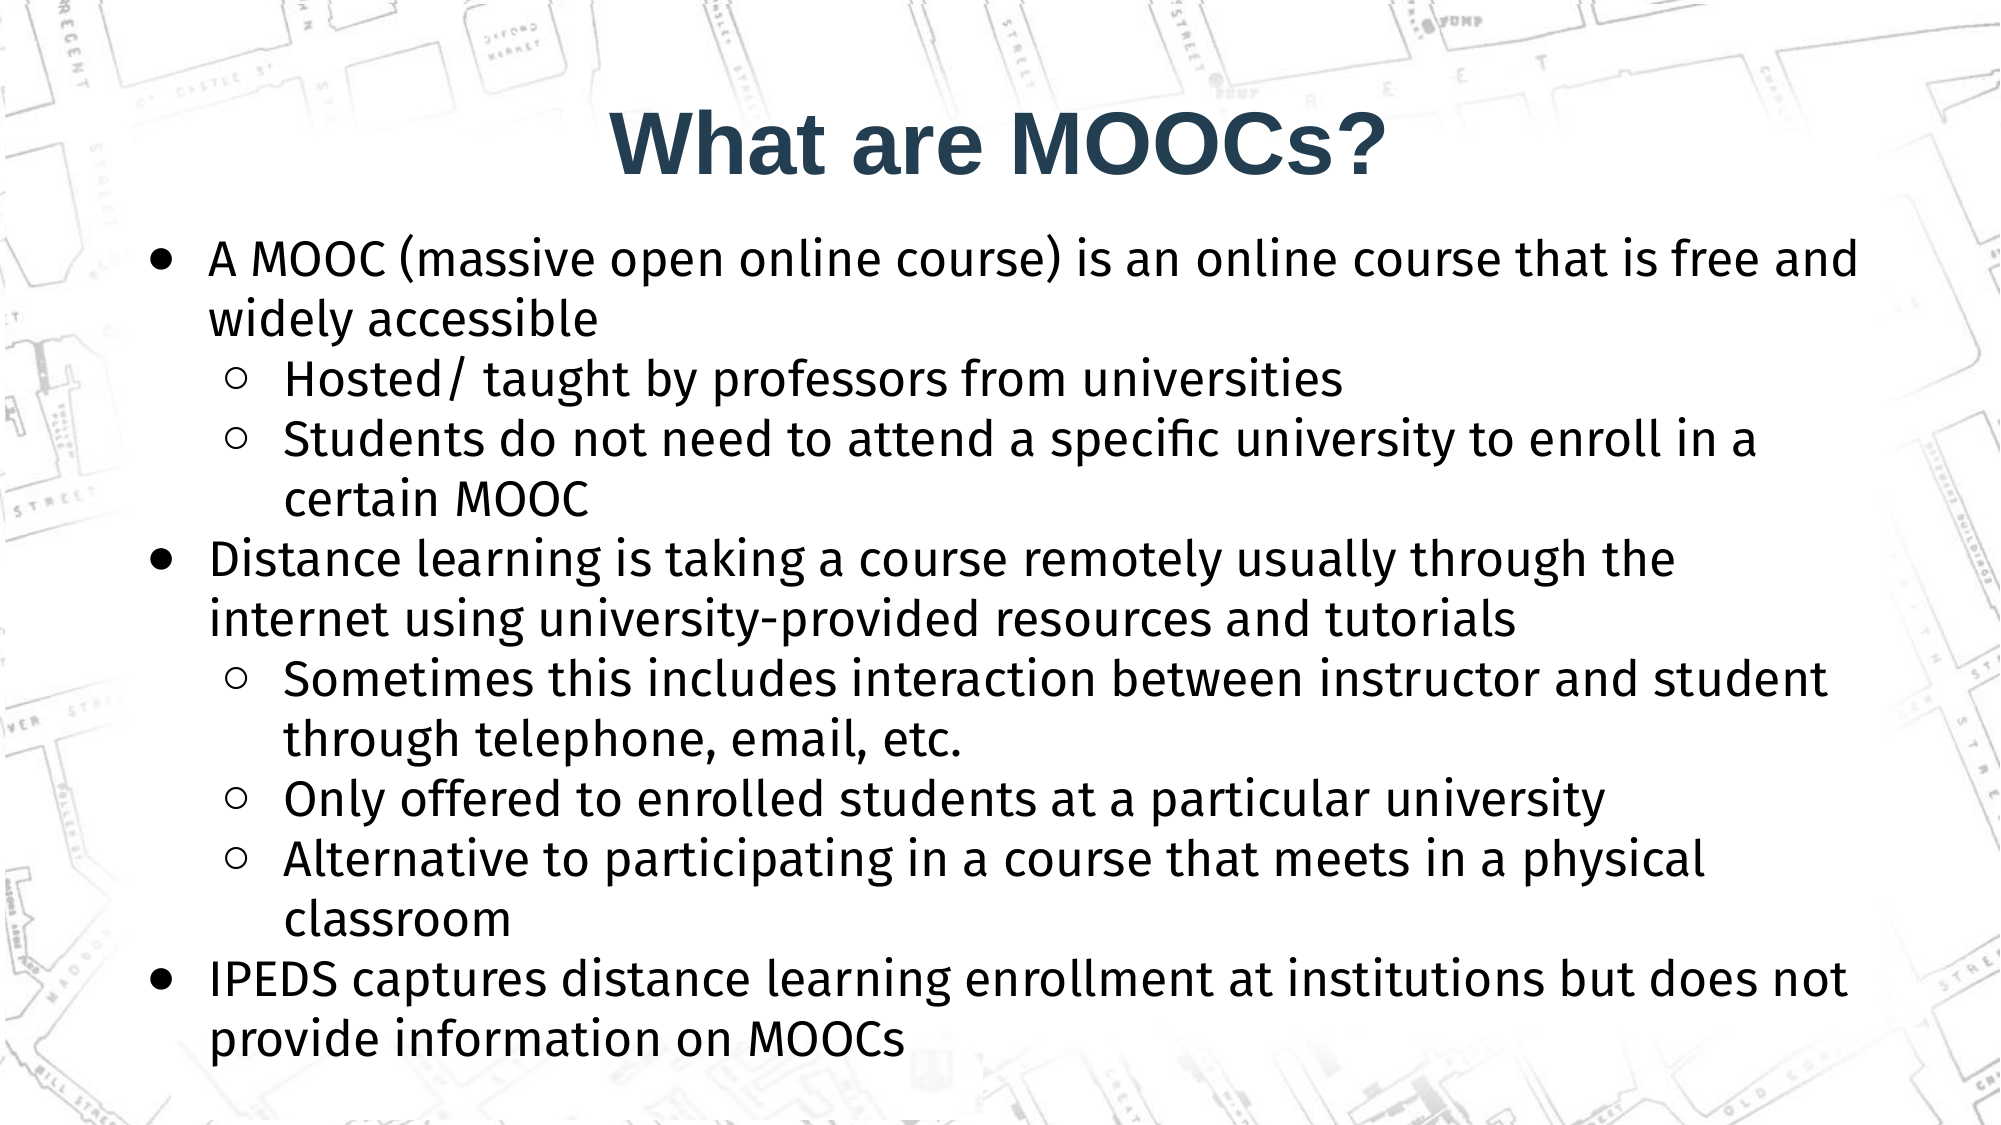

# What are MOOCs?
A MOOC (massive open online course) is an online course that is free and widely accessible
Hosted/ taught by professors from universities
Students do not need to attend a specific university to enroll in a certain MOOC
Distance learning is taking a course remotely usually through the internet using university-provided resources and tutorials
Sometimes this includes interaction between instructor and student through telephone, email, etc.
Only offered to enrolled students at a particular university
Alternative to participating in a course that meets in a physical classroom
IPEDS captures distance learning enrollment at institutions but does not provide information on MOOCs